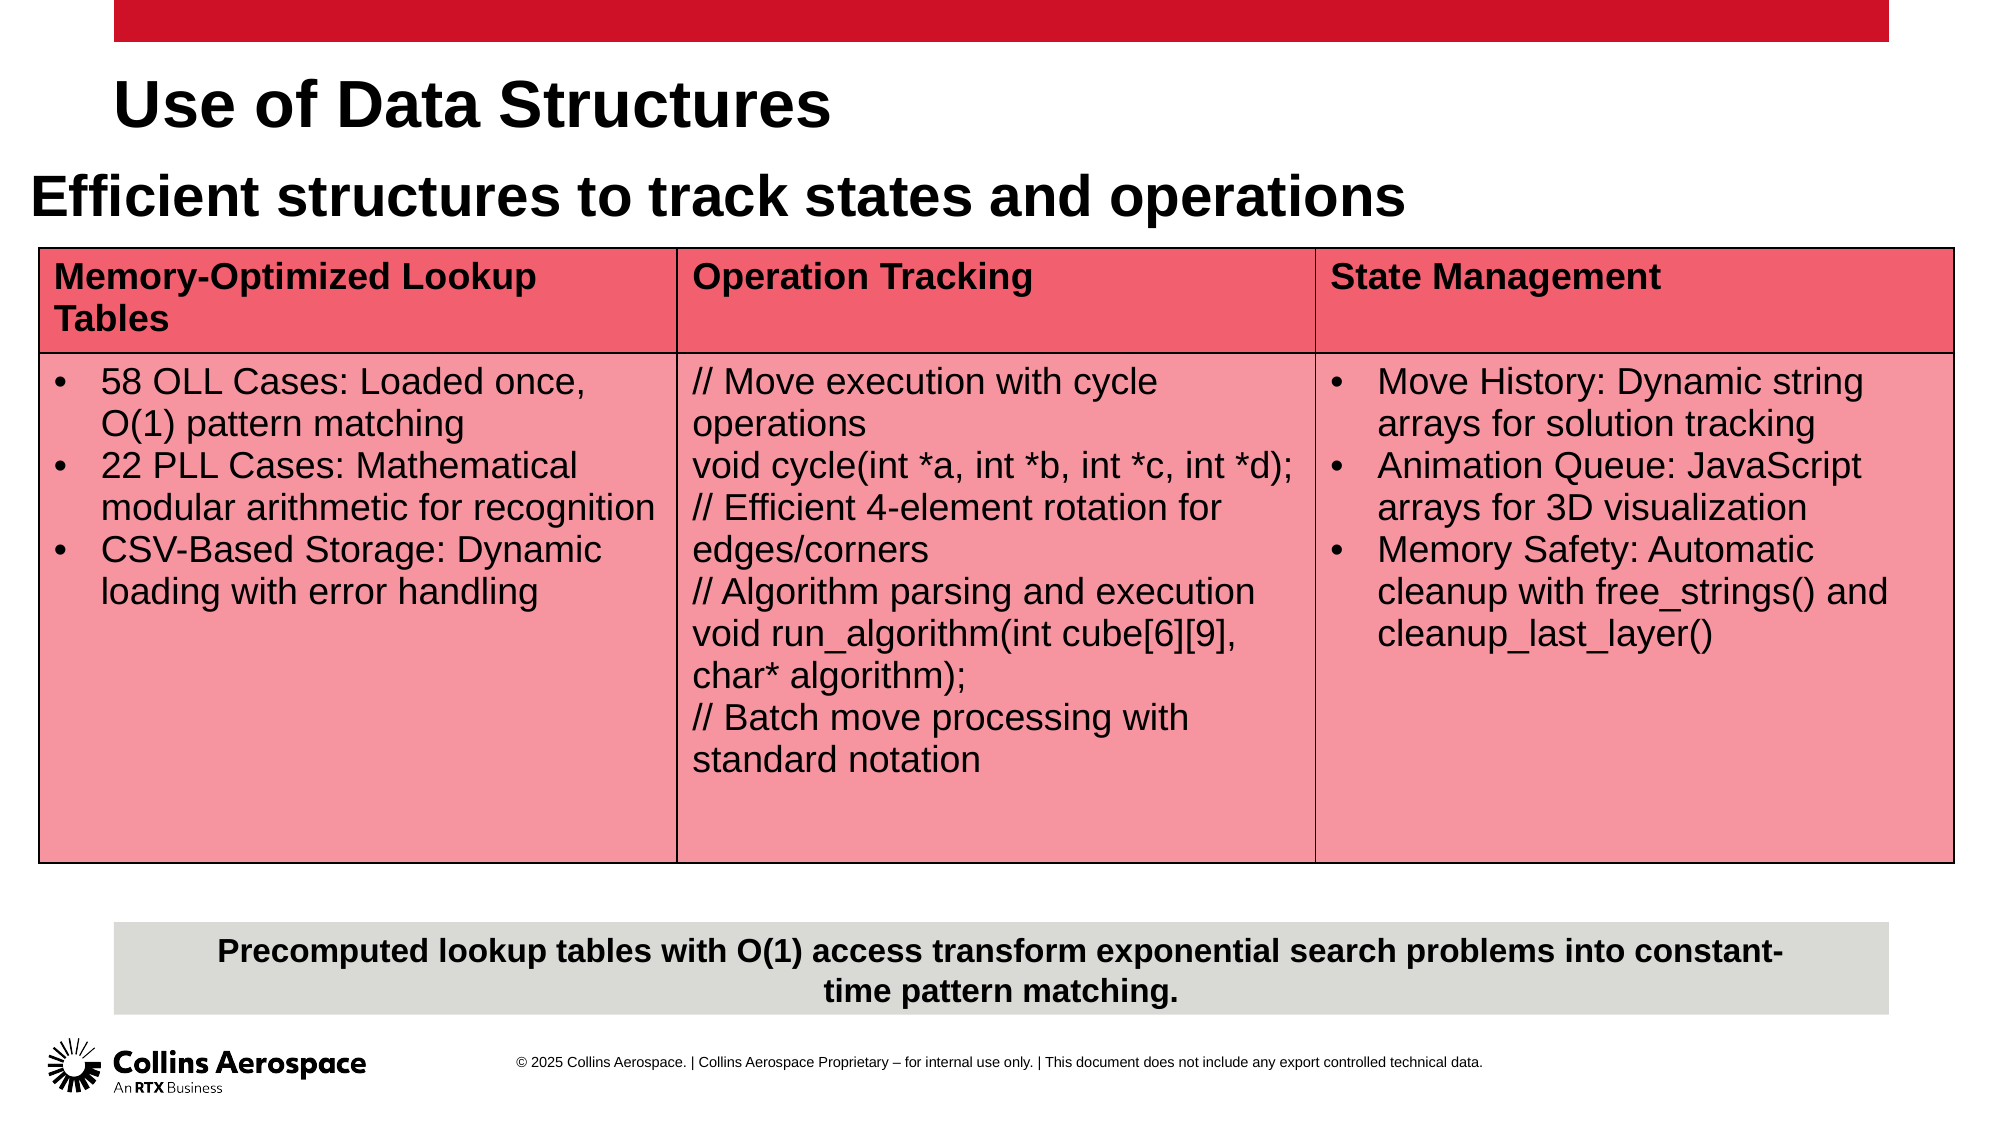

# Use of Data Structures
Efficient structures to track states and operations
| Memory-Optimized Lookup Tables | Operation Tracking | State Management |
| --- | --- | --- |
| 58 OLL Cases: Loaded once, O(1) pattern matching 22 PLL Cases: Mathematical modular arithmetic for recognition CSV-Based Storage: Dynamic loading with error handling | // Move execution with cycle operations void cycle(int \*a, int \*b, int \*c, int \*d); // Efficient 4-element rotation for edges/corners // Algorithm parsing and execution void run\_algorithm(int cube[6][9], char\* algorithm); // Batch move processing with standard notation | Move History: Dynamic string arrays for solution tracking Animation Queue: JavaScript arrays for 3D visualization Memory Safety: Automatic cleanup with free\_strings() and cleanup\_last\_layer() |
Precomputed lookup tables with O(1) access transform exponential search problems into constant-time pattern matching.
© 2025 Collins Aerospace. | Collins Aerospace Proprietary – for internal use only. | This document does not include any export controlled technical data.